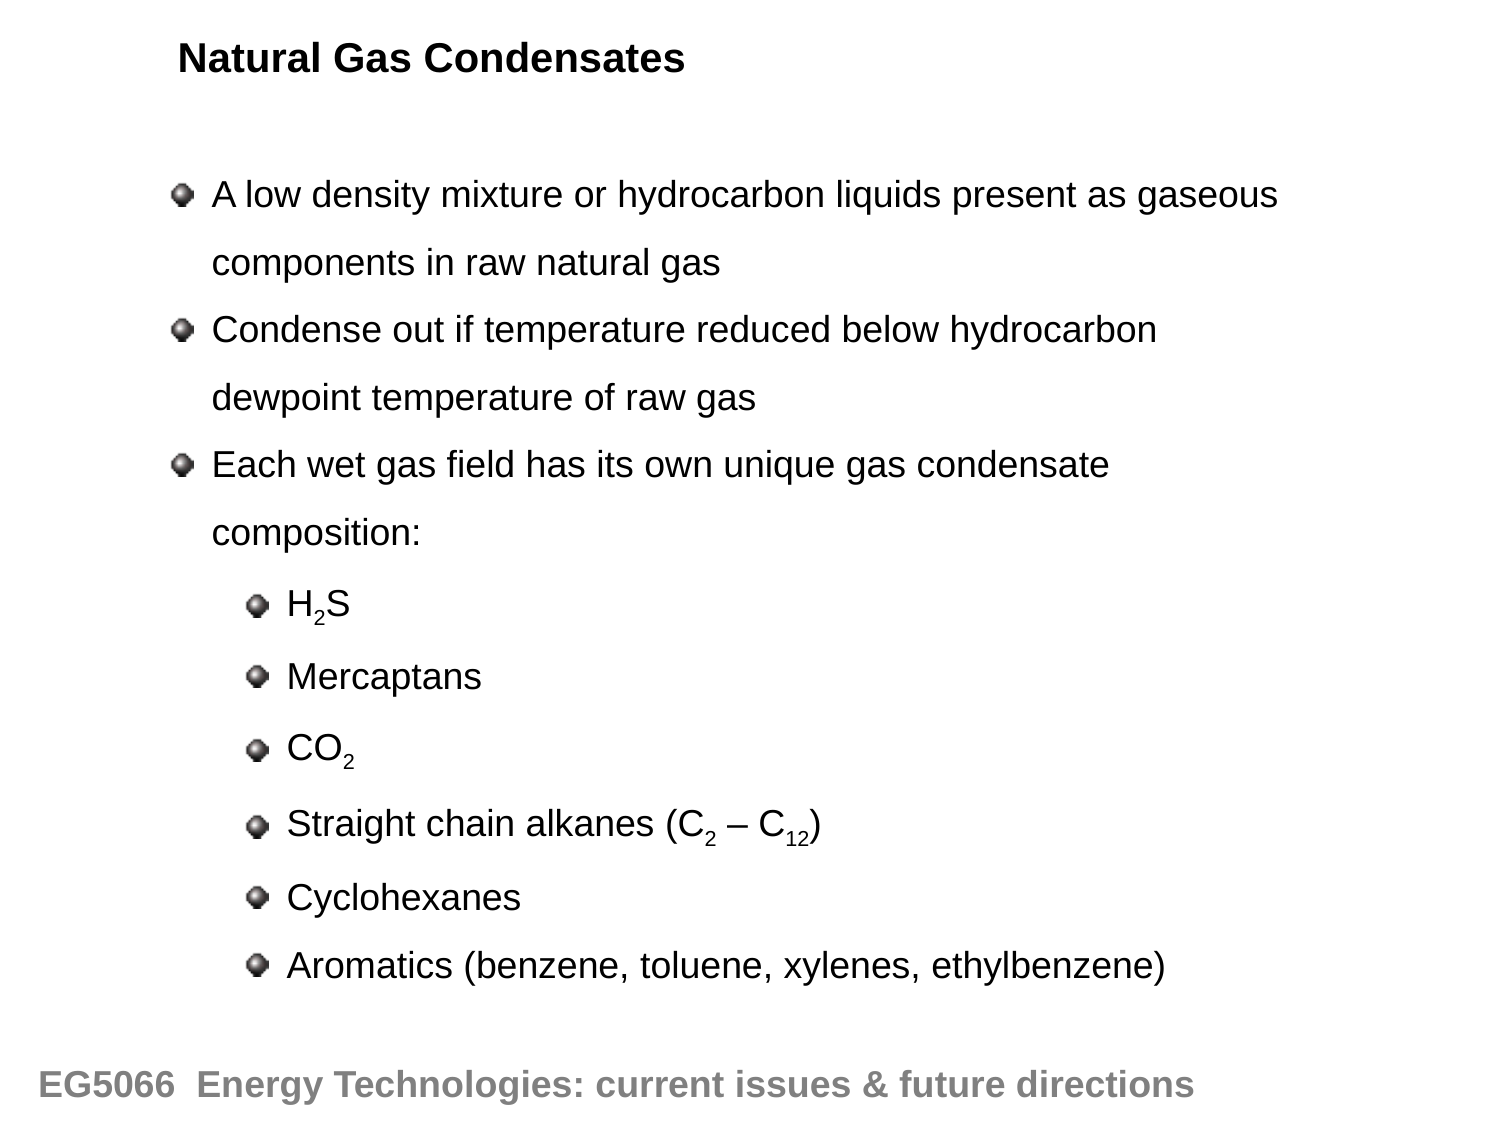

Natural Gas Condensates
A low density mixture or hydrocarbon liquids present as gaseous components in raw natural gas
Condense out if temperature reduced below hydrocarbon dewpoint temperature of raw gas
Each wet gas field has its own unique gas condensate composition:
H2S
Mercaptans
CO2
Straight chain alkanes (C2 – C12)
Cyclohexanes
Aromatics (benzene, toluene, xylenes, ethylbenzene)
EG5066  Energy Technologies: current issues & future directions